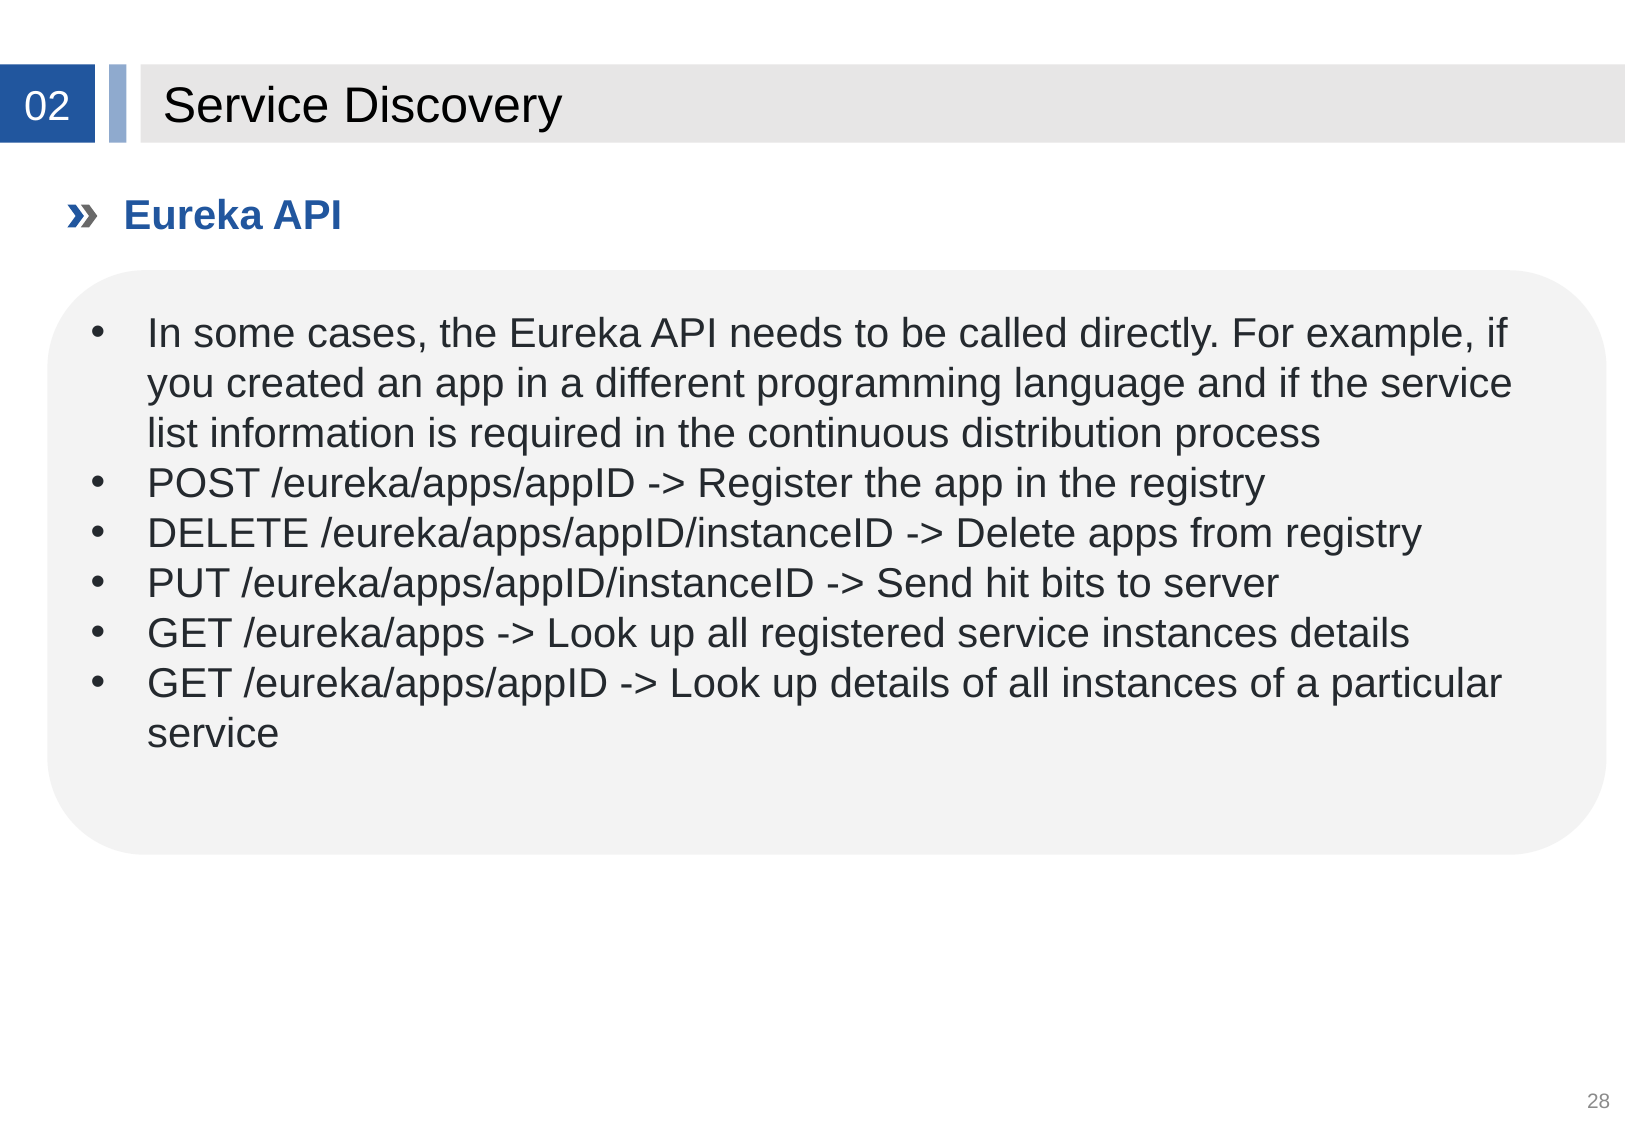

# Service Discovery
02
Eureka API

In some cases, the Eureka API needs to be called directly. For example, if you created an app in a different programming language and if the service list information is required in the continuous distribution process
POST /eureka/apps/appID -> Register the app in the registry
DELETE /eureka/apps/appID/instanceID -> Delete apps from registry
PUT /eureka/apps/appID/instanceID -> Send hit bits to server
GET /eureka/apps -> Look up all registered service instances details
GET /eureka/apps/appID -> Look up details of all instances of a particular service
28